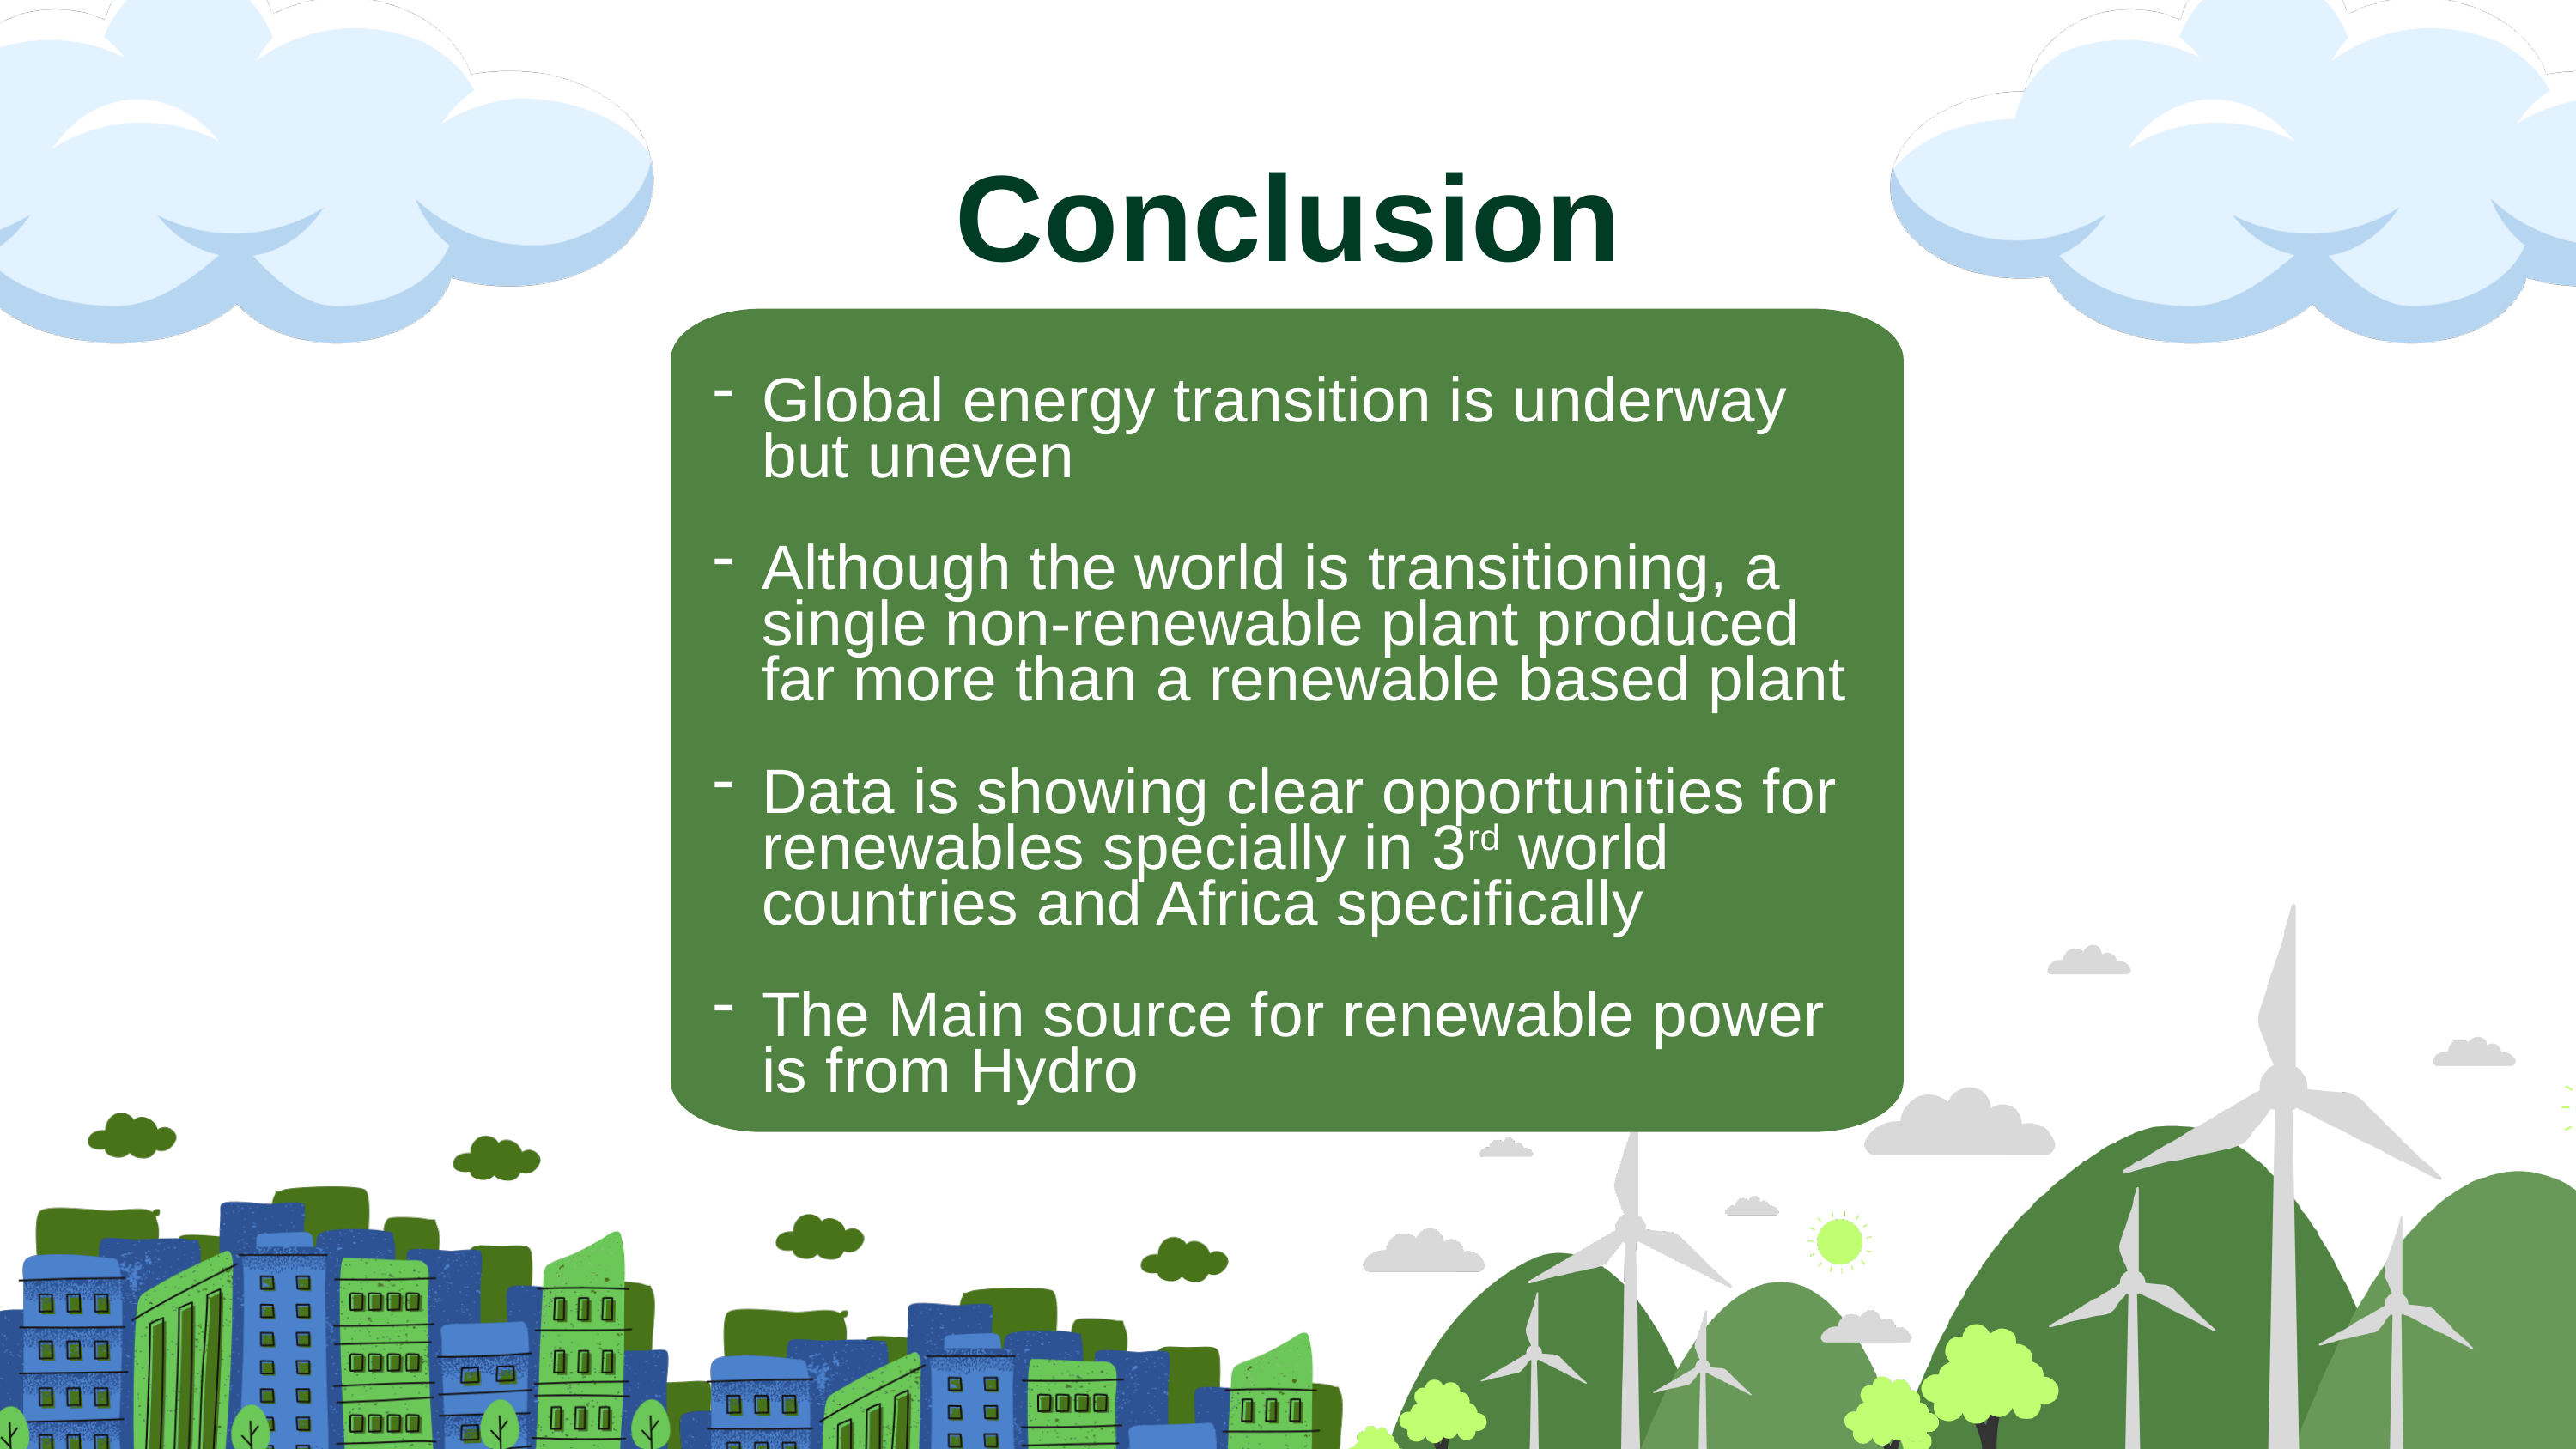

Conclusion

Global energy transition is underway but uneven

Although the world is transitioning, a single non-renewable plant produced far more than a renewable based plant

Data is showing clear opportunities for renewables specially in 3rd world countries and Africa specifically

The Main source for renewable power is from Hydro